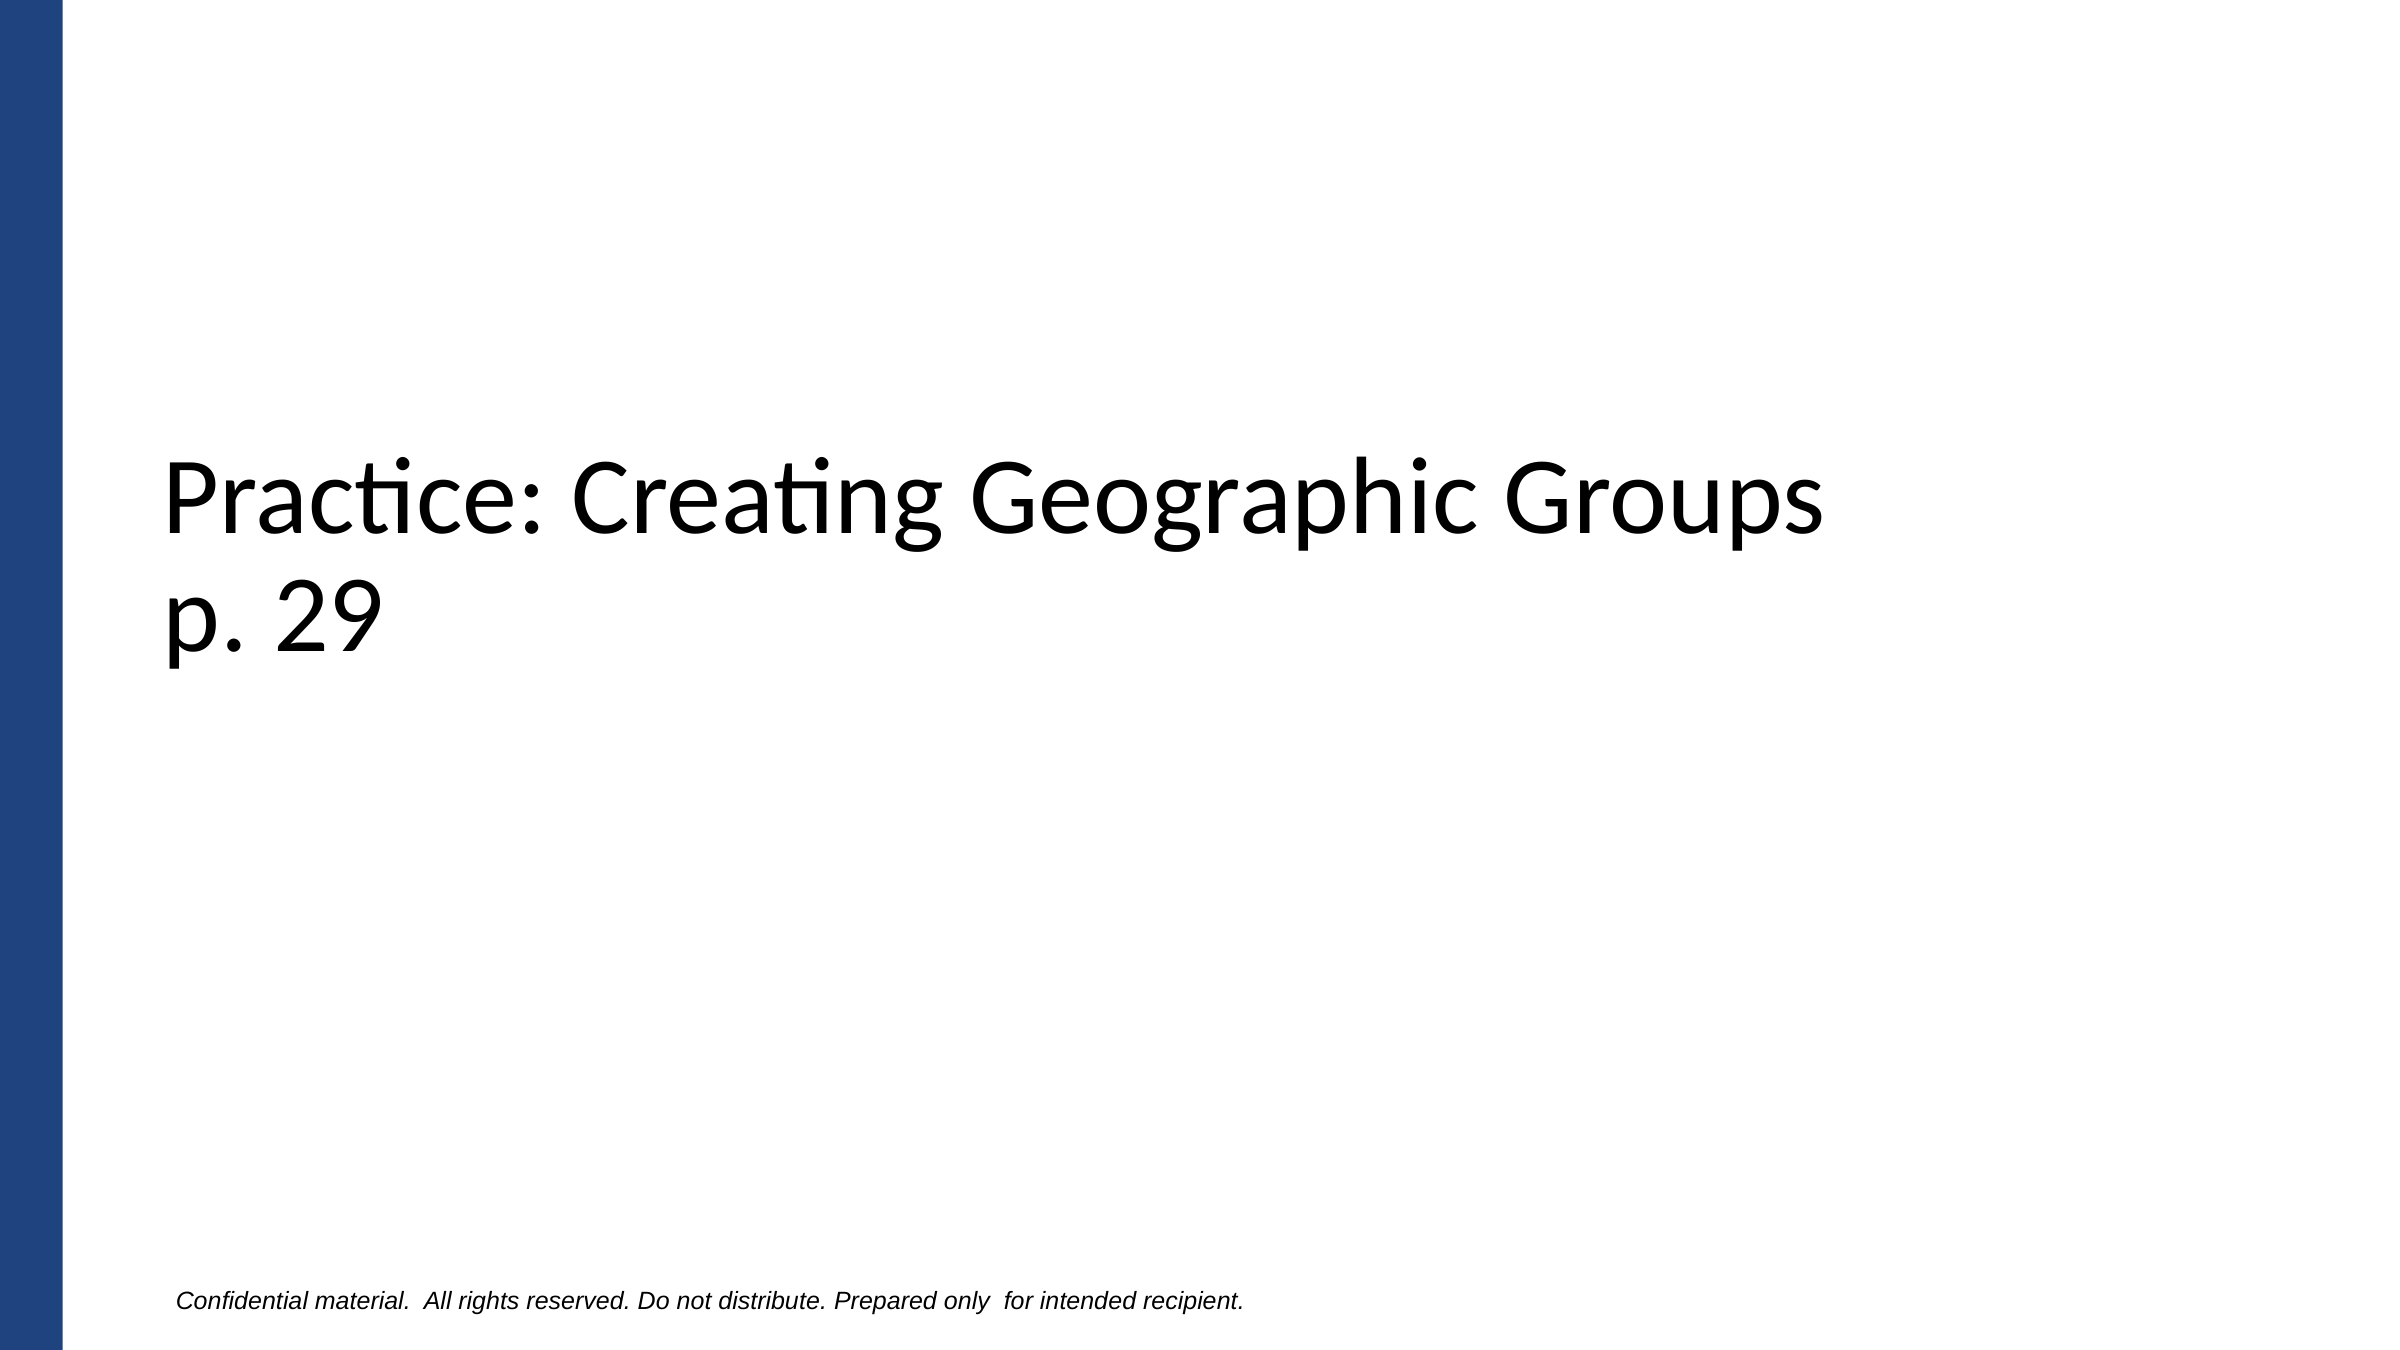

# Practice: Creating Geographic Groups p. 29